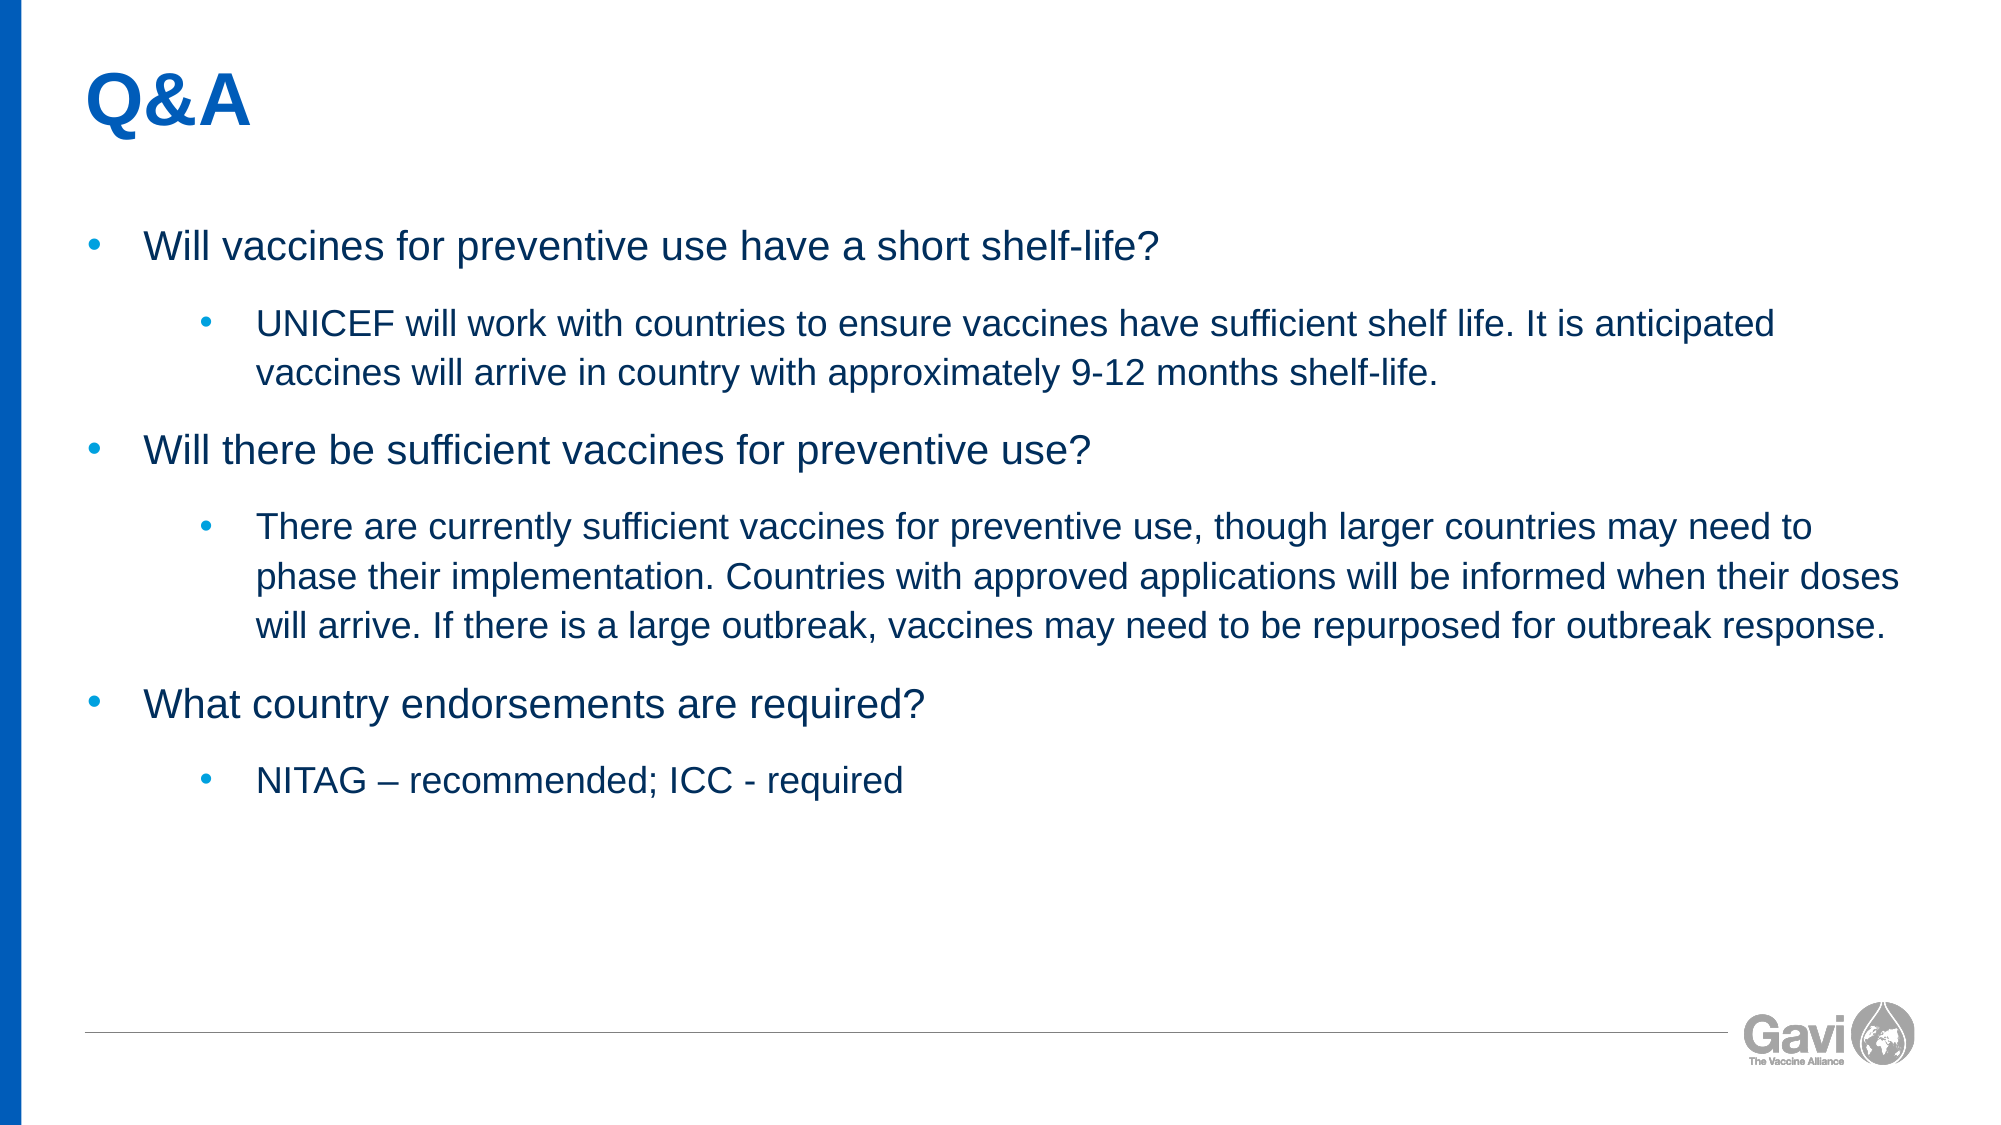

# Q&A
Will vaccines for preventive use have a short shelf-life?
UNICEF will work with countries to ensure vaccines have sufficient shelf life. It is anticipated vaccines will arrive in country with approximately 9-12 months shelf-life.
Will there be sufficient vaccines for preventive use?
There are currently sufficient vaccines for preventive use, though larger countries may need to phase their implementation. Countries with approved applications will be informed when their doses will arrive. If there is a large outbreak, vaccines may need to be repurposed for outbreak response.
What country endorsements are required?
NITAG – recommended; ICC - required